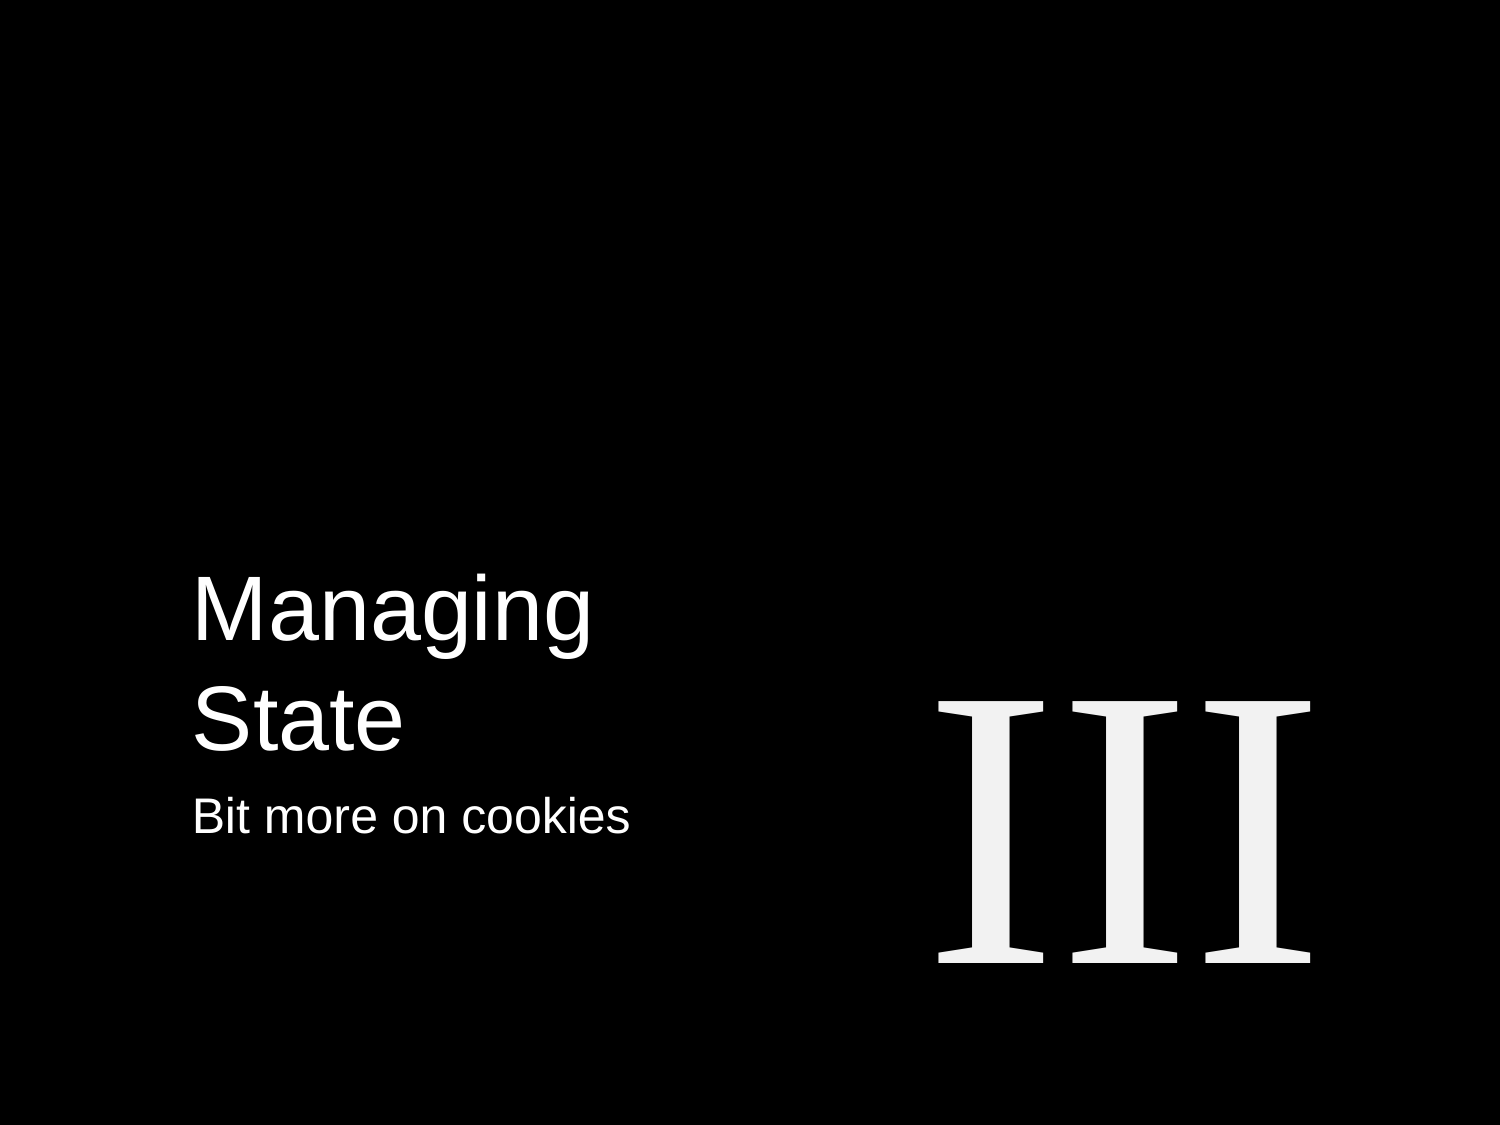

Managing
State
III
Bit more on cookies